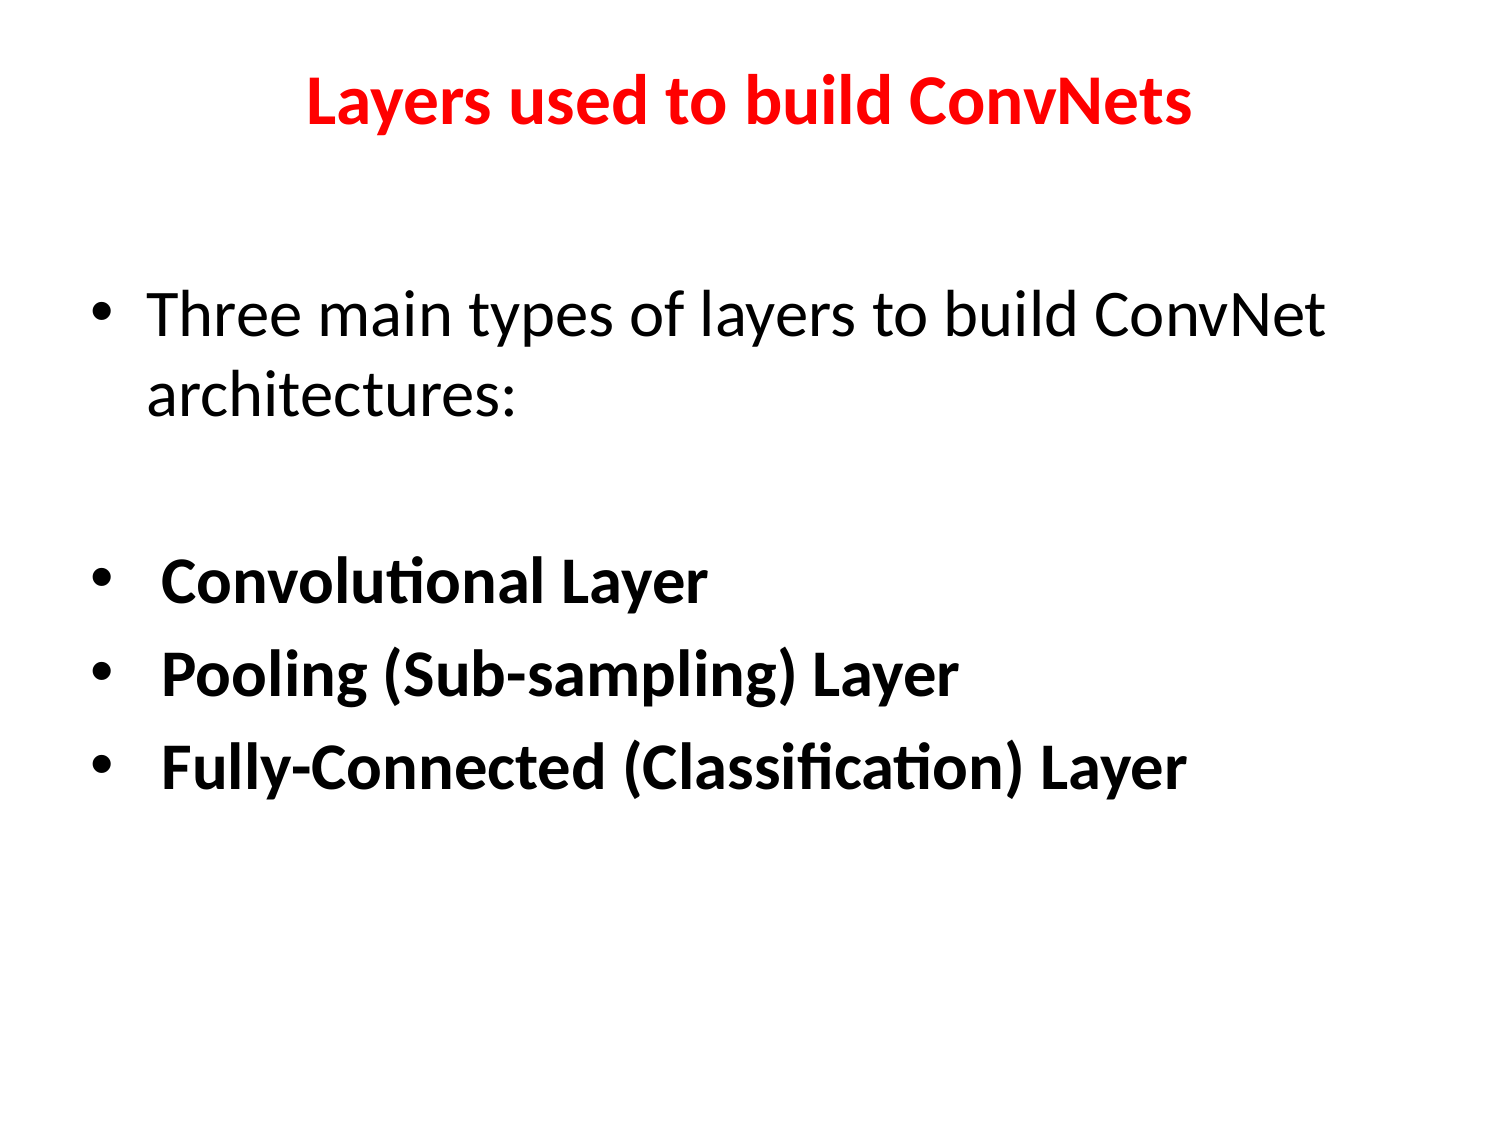

# Layers used to build ConvNets
Three main types of layers to build ConvNet architectures:

 Convolutional Layer
 Pooling (Sub-sampling) Layer
 Fully-Connected (Classification) Layer